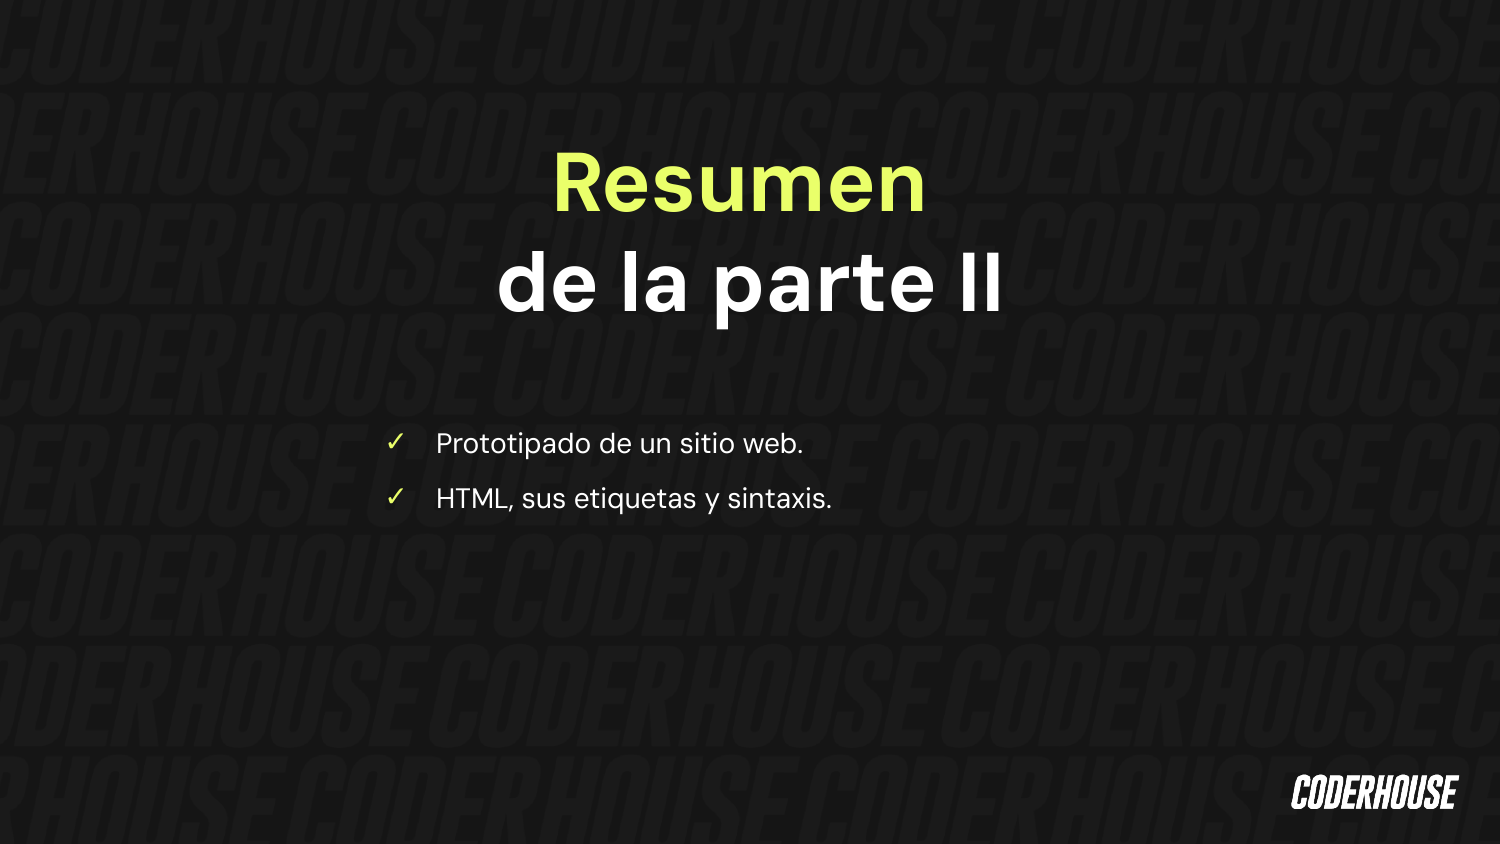

Resumen
de la parte II
Prototipado de un sitio web.
HTML, sus etiquetas y sintaxis.